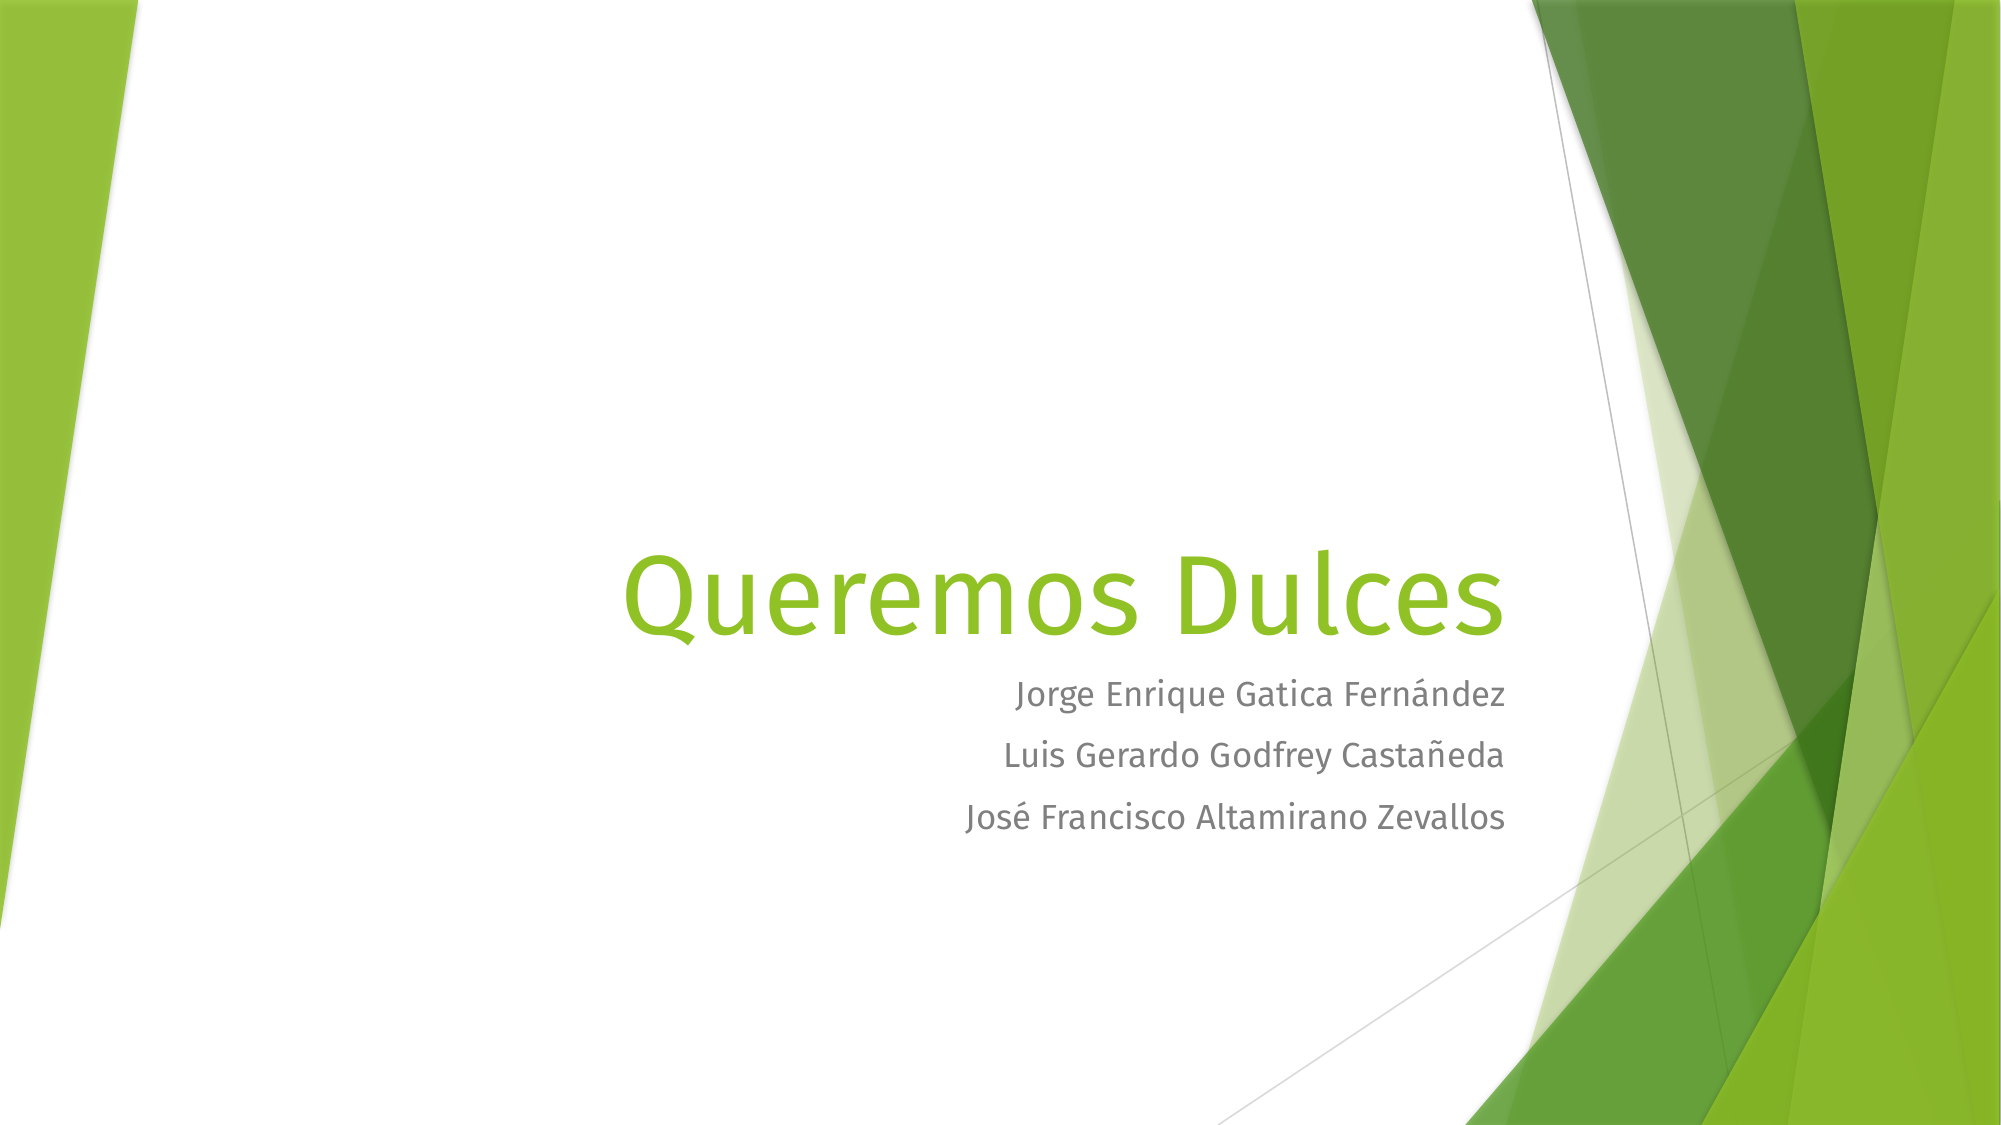

# Queremos Dulces
Jorge Enrique Gatica Fernández
Luis Gerardo Godfrey Castañeda
José Francisco Altamirano Zevallos